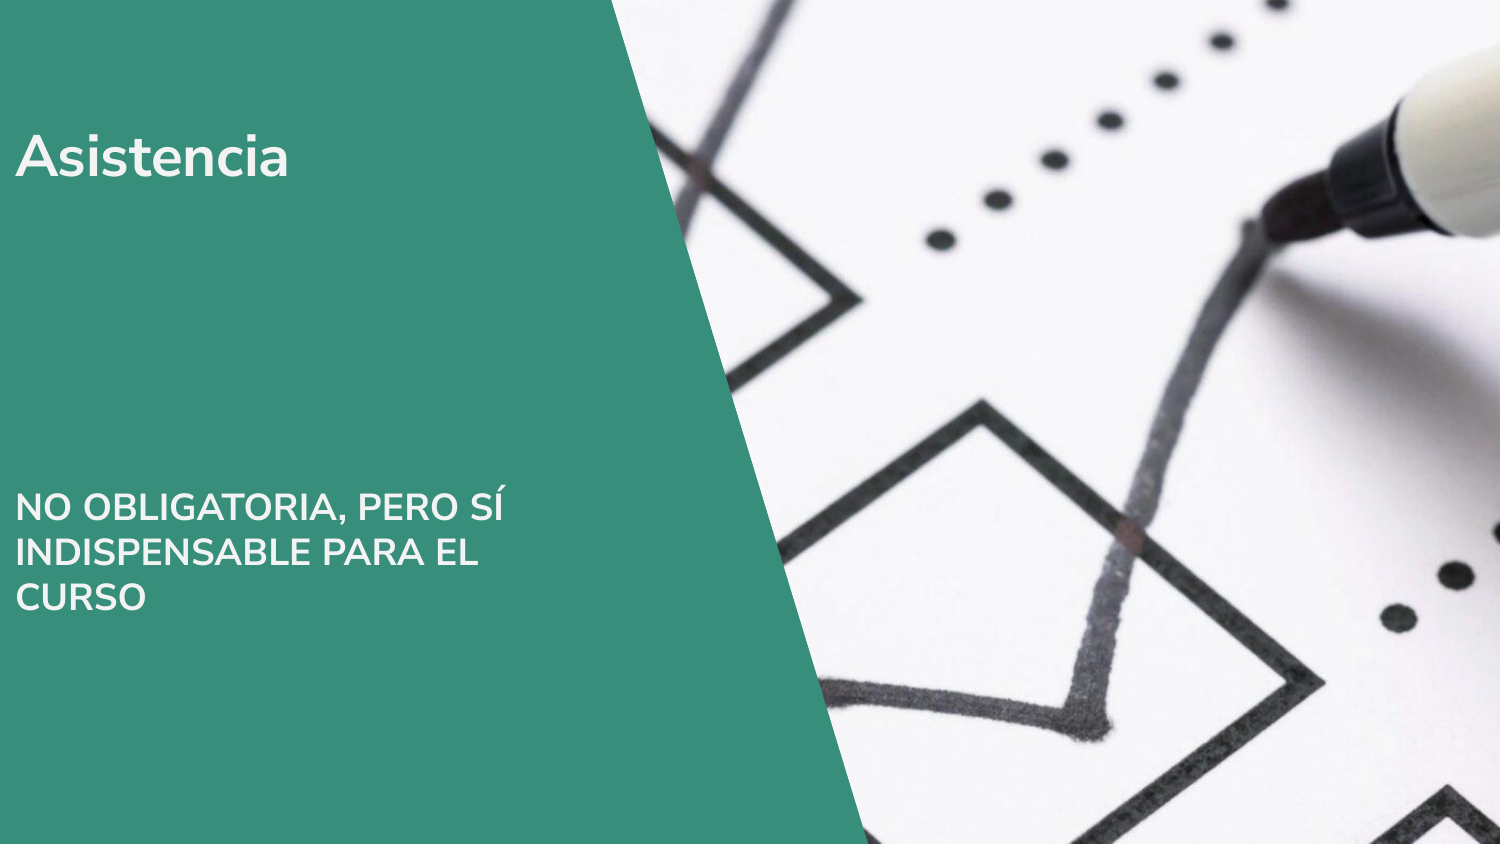

# Asistencia
NO OBLIGATORIA, PERO SÍ INDISPENSABLE PARA EL CURSO